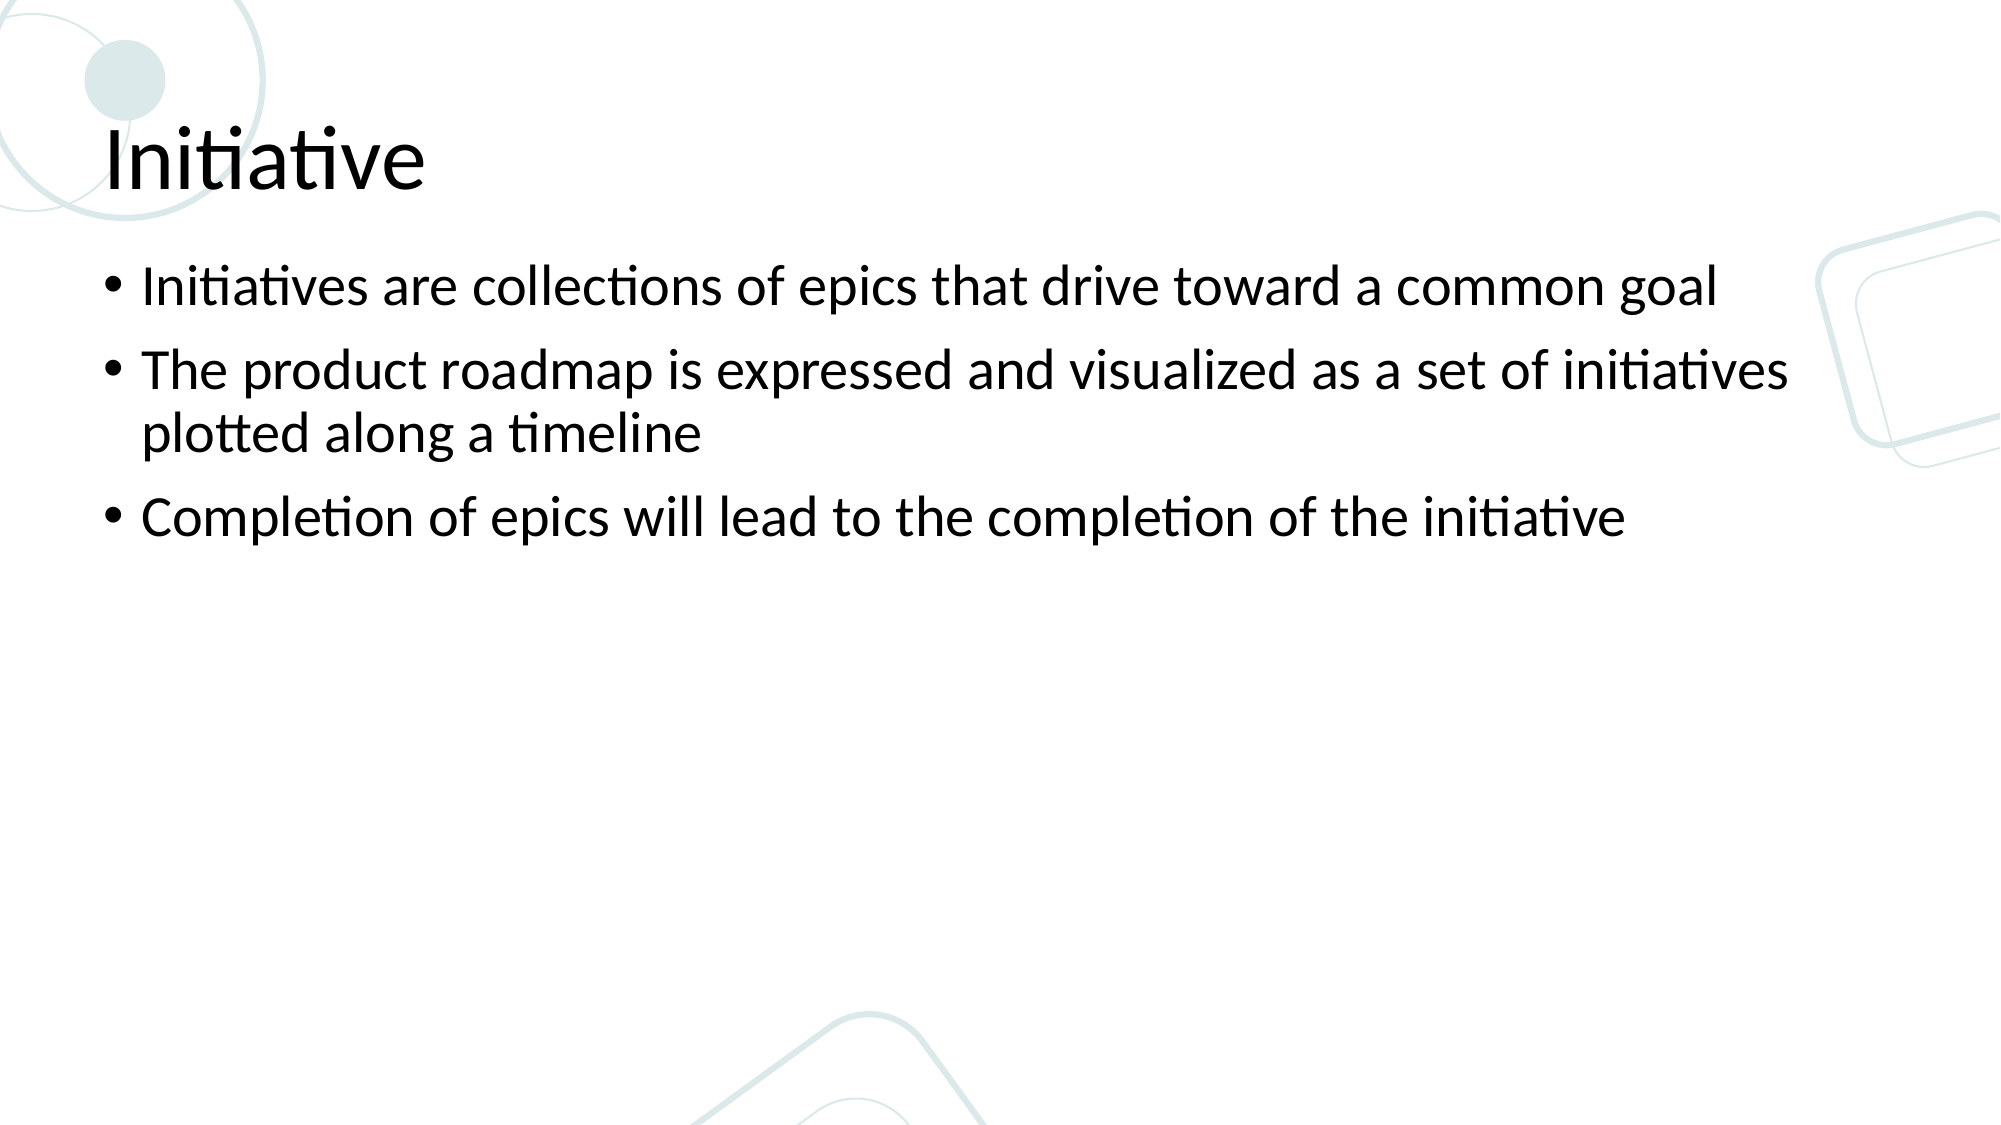

# Initiative

Initiatives are collections of epics that drive toward a common goal
The product roadmap is expressed and visualized as a set of initiatives plotted along a timeline
Completion of epics will lead to the completion of the initiative